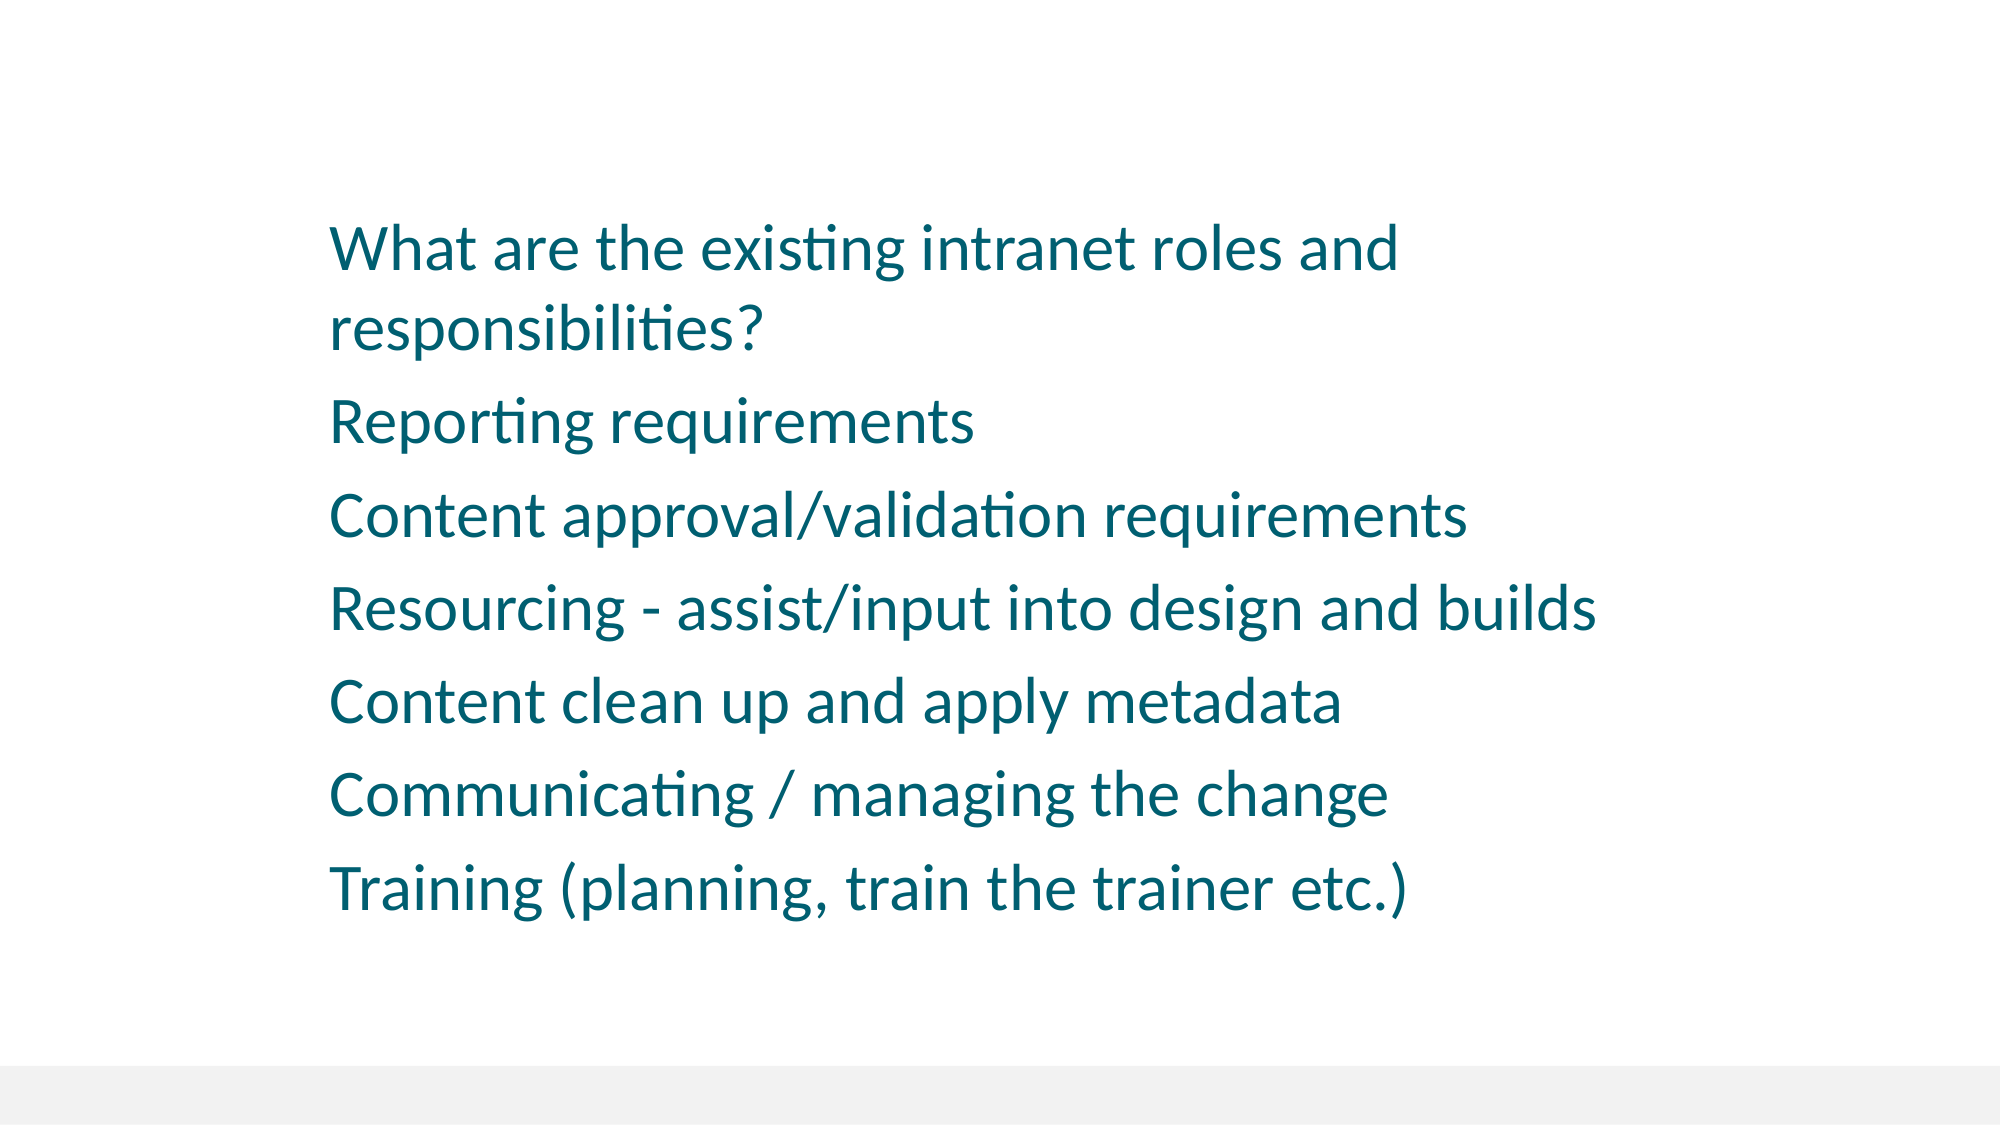

# Roles and Responsibilities
What are the existing intranet roles and responsibilities?
Reporting requirements
Content approval/validation requirements
Resourcing - assist/input into design and builds
Content clean up and apply metadata
Communicating / managing the change
Training (planning, train the trainer etc.)